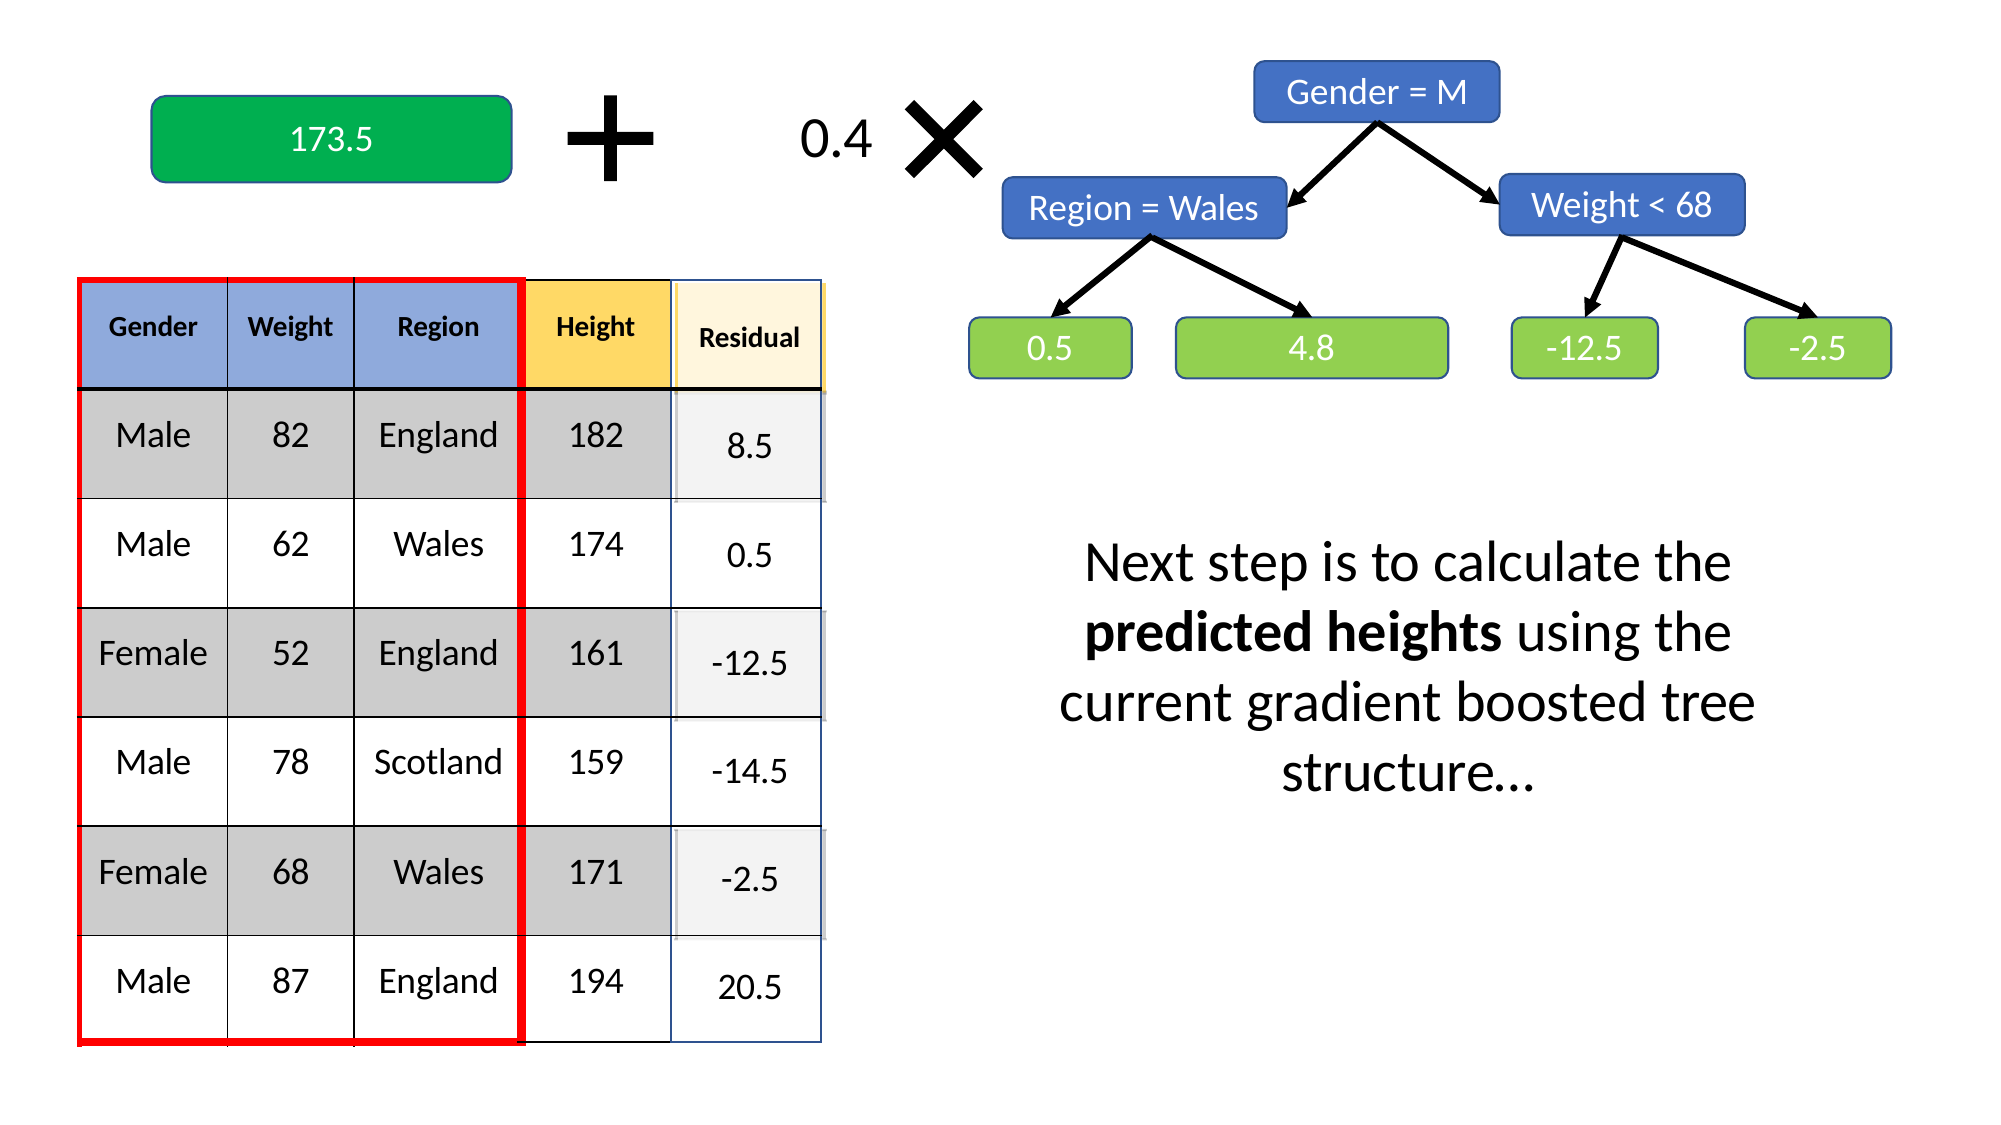

Gender = M

0.4

173.5

Weight < 68
Region = Wales

| Gender | Weight | Region | Height |  |
| --- | --- | --- | --- | --- |
| Male | 82 | England | 182 |  |
| Male | 62 | Wales | 174 |  |
| Female | 52 | England | 161 |  |
| Male | 78 | Scotland | 159 |  |
| Female | 68 | Wales | 171 |  |
| Male | 87 | England | 194 |  |

0.5
4.8
-12.5
-2.5
Residual

8.5

0.5

-12.5

-14.5

-2.5

20.5
Next step is to calculate the predicted heights using the current gradient boosted tree structure…